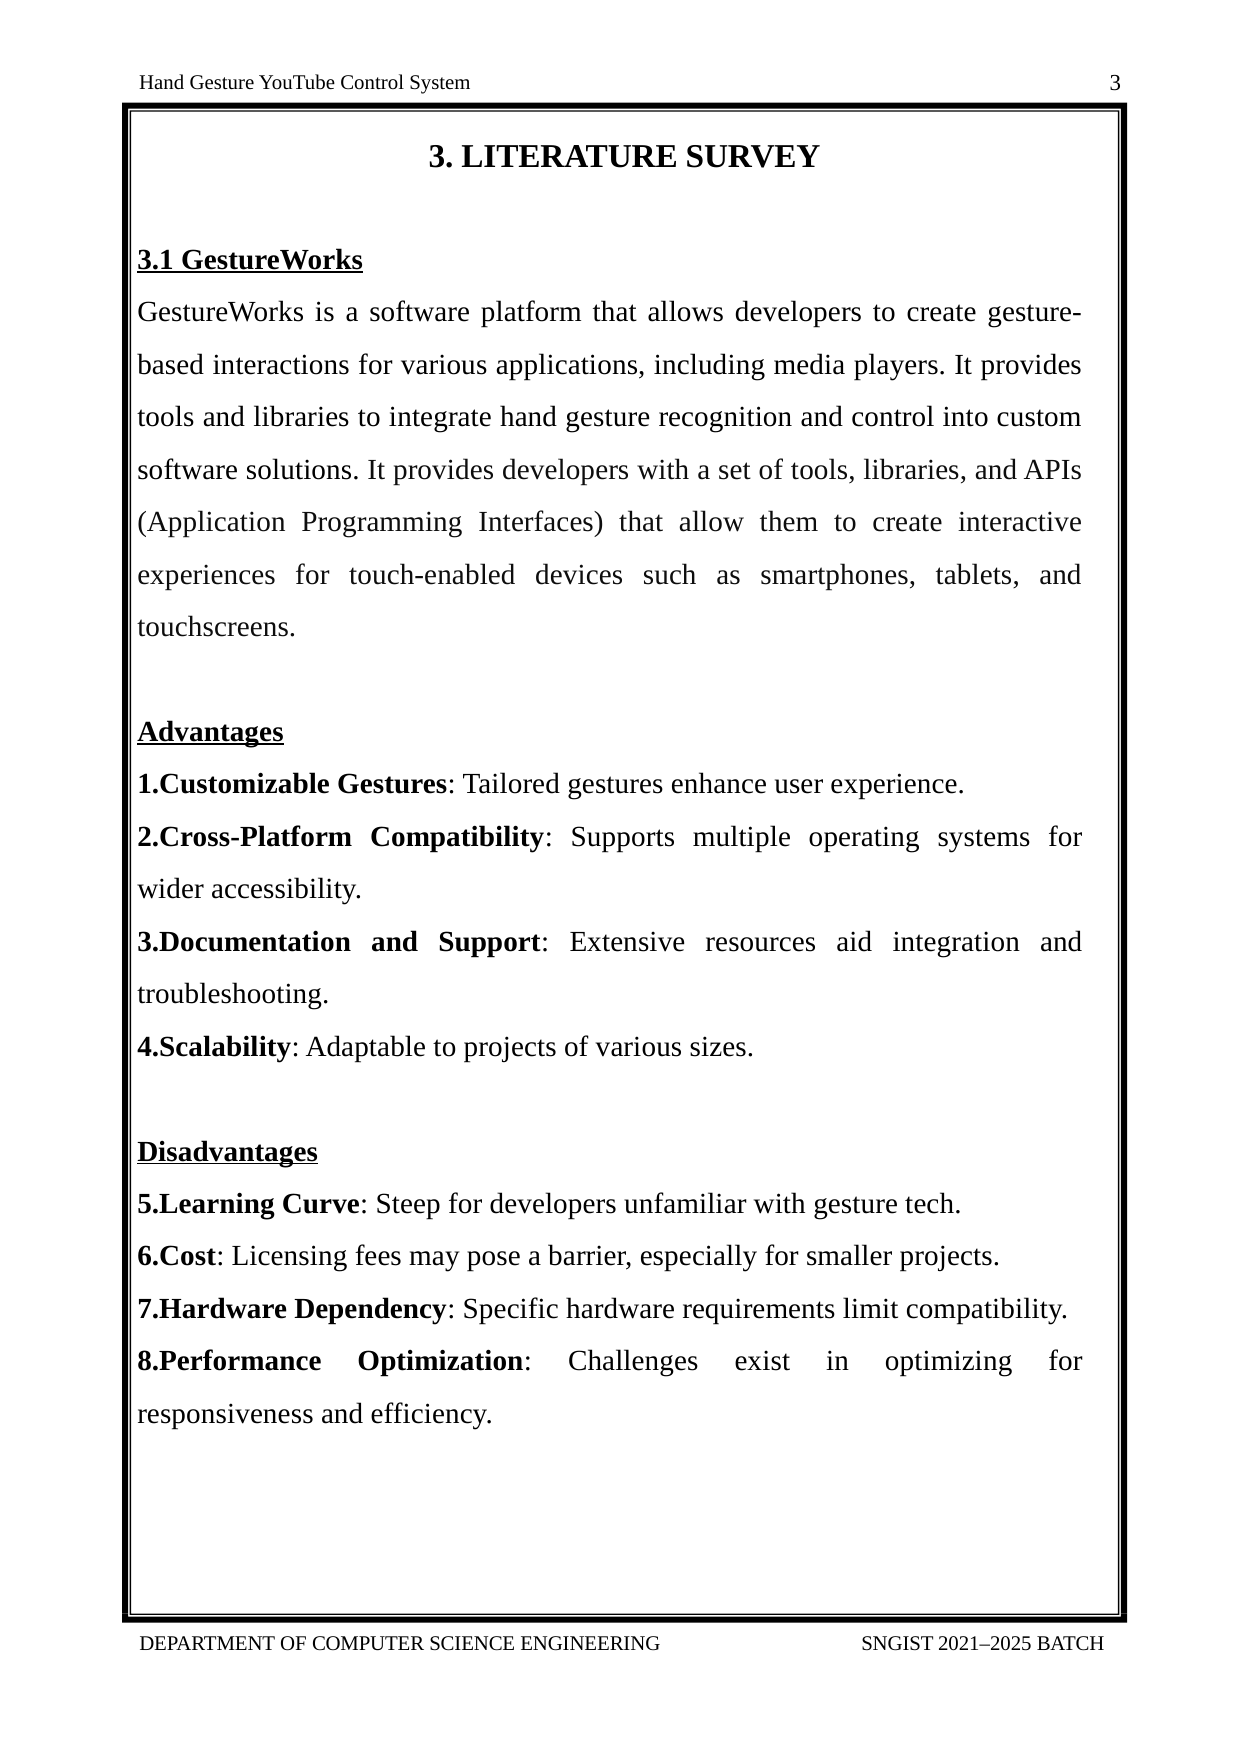

3
Hand Gesture YouTube Control System

3. LITERATURE SURVEY

3.1 GestureWorks
GestureWorks is a software platform that allows developers to create gesture-based interactions for various applications, including media players. It provides tools and libraries to integrate hand gesture recognition and control into custom software solutions. It provides developers with a set of tools, libraries, and APIs (Application Programming Interfaces) that allow them to create interactive experiences for touch-enabled devices such as smartphones, tablets, and touchscreens.

Advantages
Customizable Gestures: Tailored gestures enhance user experience.
Cross-Platform Compatibility: Supports multiple operating systems for wider accessibility.
Documentation and Support: Extensive resources aid integration and troubleshooting.
Scalability: Adaptable to projects of various sizes.

Disadvantages
Learning Curve: Steep for developers unfamiliar with gesture tech.
Cost: Licensing fees may pose a barrier, especially for smaller projects.
Hardware Dependency: Specific hardware requirements limit compatibility.
Performance Optimization: Challenges exist in optimizing for responsiveness and efficiency.

DEPARTMENT OF COMPUTER SCIENCE ENGINEERING
SNGIST 2021–2025 BATCH